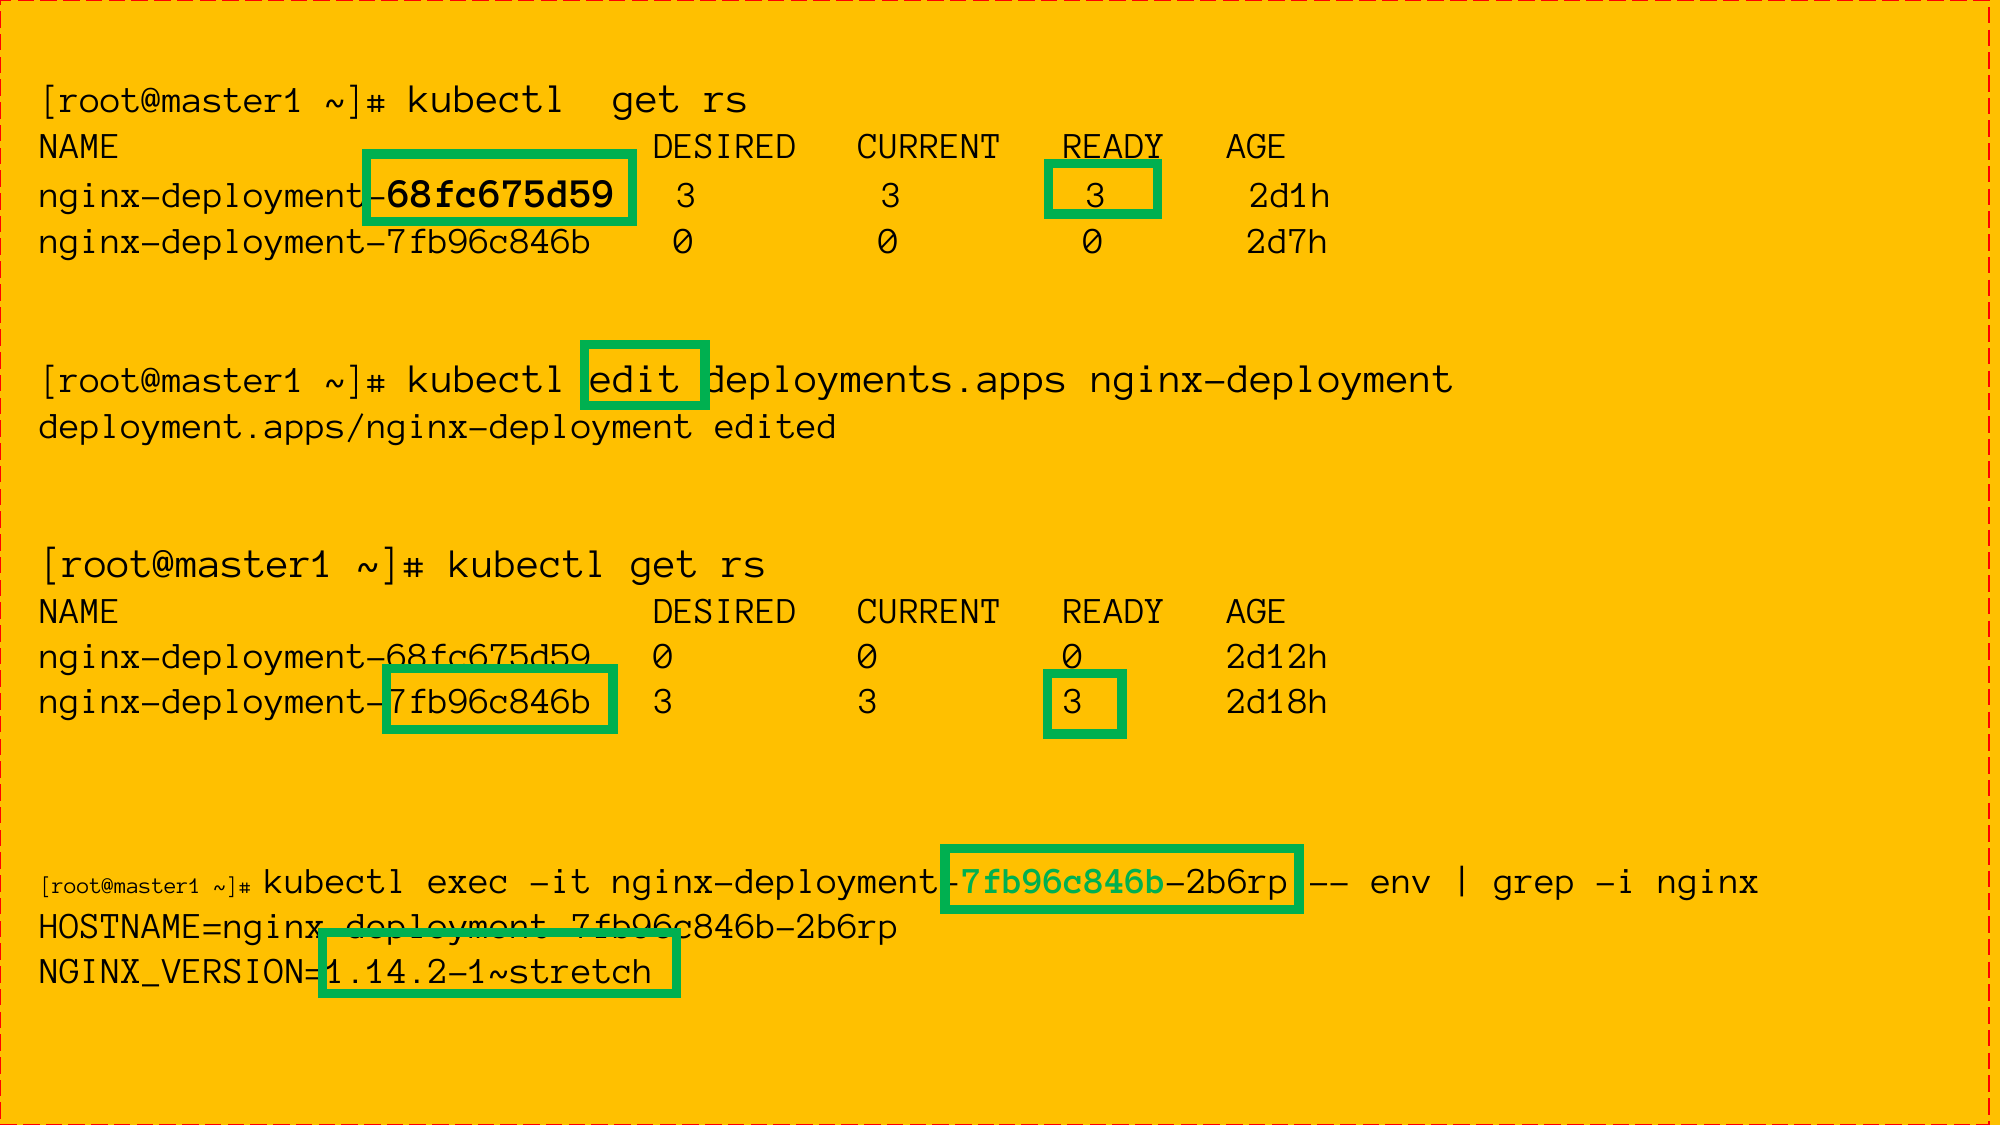

[root@master1 ~]# kubectl  get rs
NAME                          DESIRED   CURRENT   READY   AGE
nginx-deployment-68fc675d59   3         3         3       2d1h
nginx-deployment-7fb96c846b    0         0         0       2d7h

[root@master1 ~]# kubectl edit deployments.apps nginx-deployment
deployment.apps/nginx-deployment edited

[root@master1 ~]# kubectl get rs
NAME                          DESIRED   CURRENT   READY   AGE
nginx-deployment-68fc675d59   0         0         0       2d12h
nginx-deployment-7fb96c846b   3         3         3       2d18h

[root@master1 ~]# kubectl exec -it nginx-deployment-7fb96c846b-2b6rp -- env | grep -i nginx
HOSTNAME=nginx-deployment-7fb96c846b-2b6rp
NGINX_VERSION=1.14.2-1~stretch